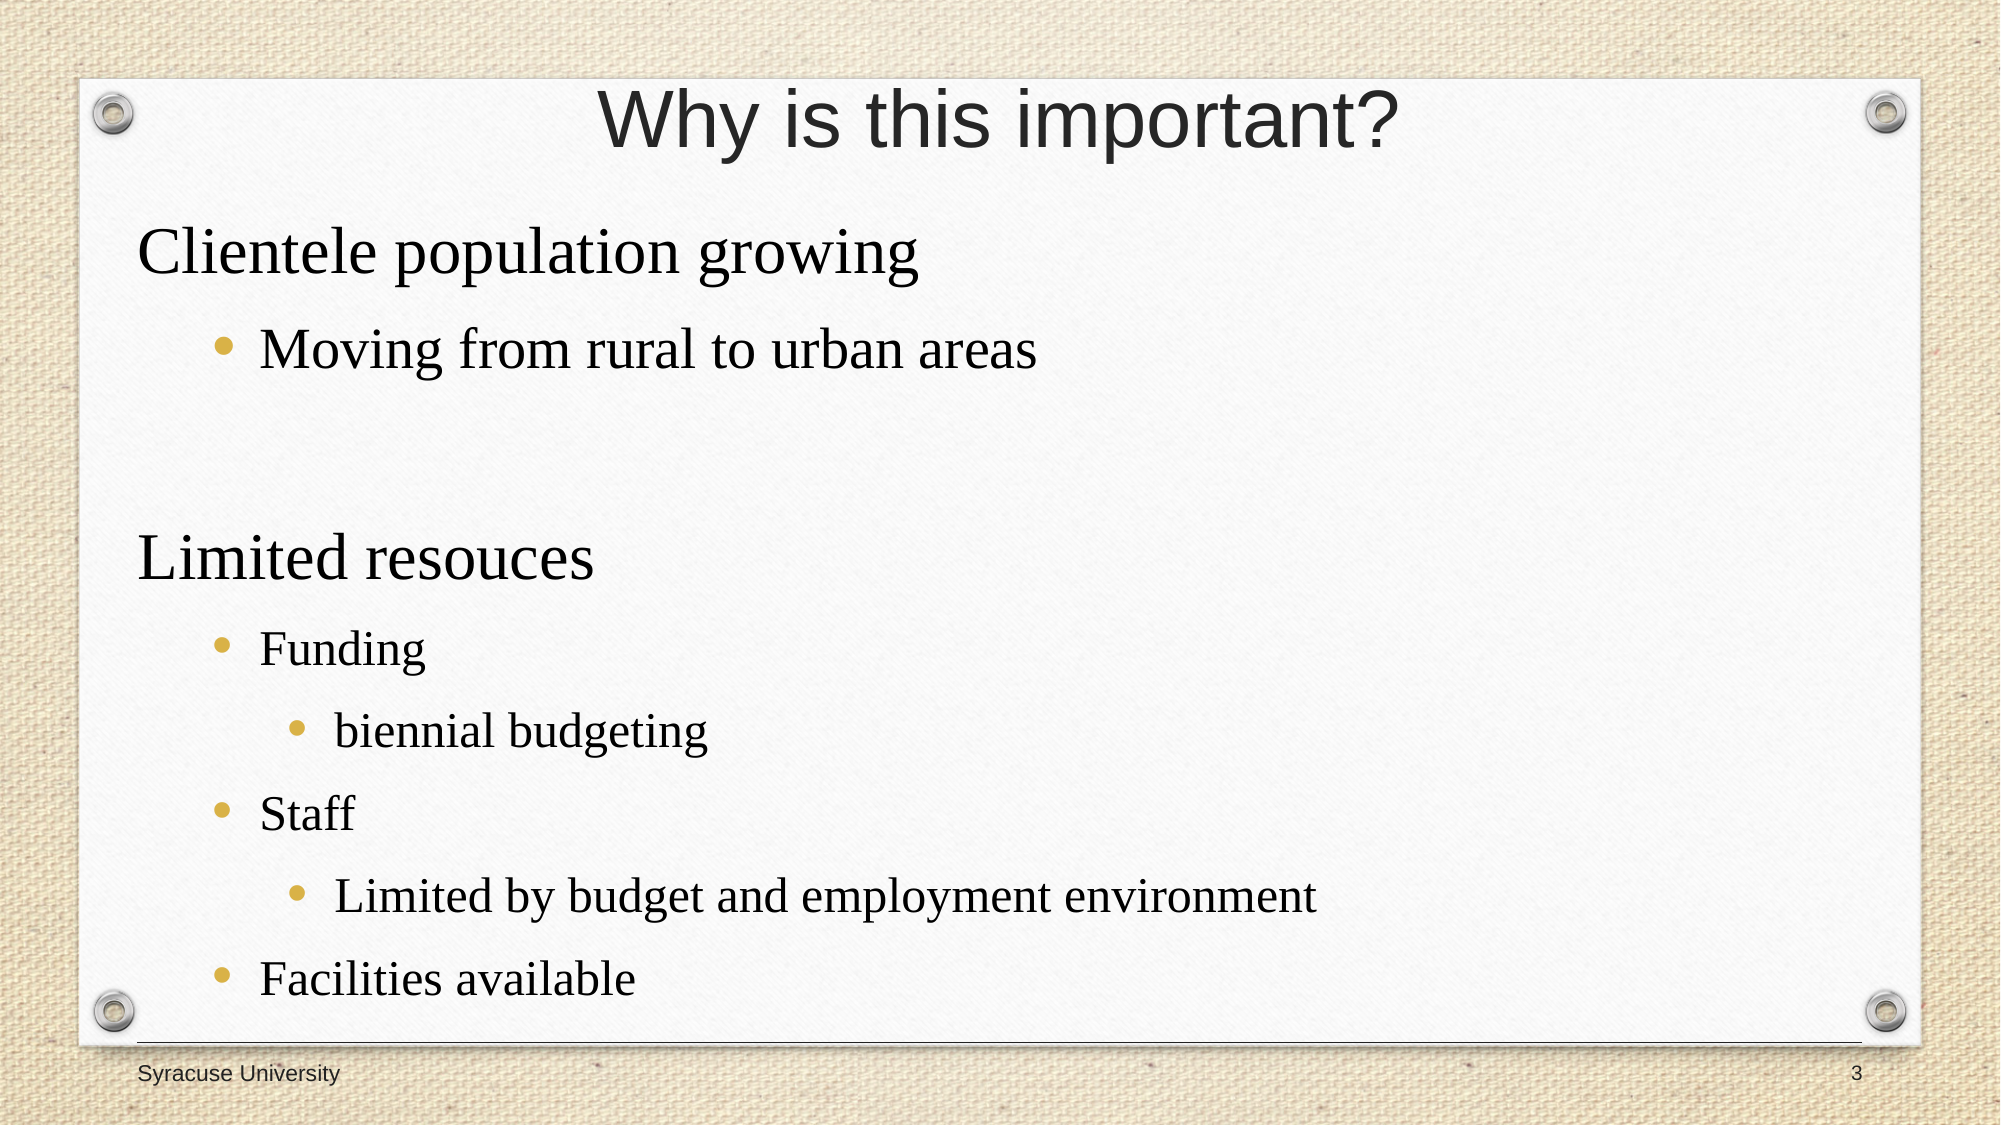

# Why is this important?
Clientele population growing
Moving from rural to urban areas

Limited resouces
Funding
biennial budgeting
Staff
Limited by budget and employment environment
Facilities available